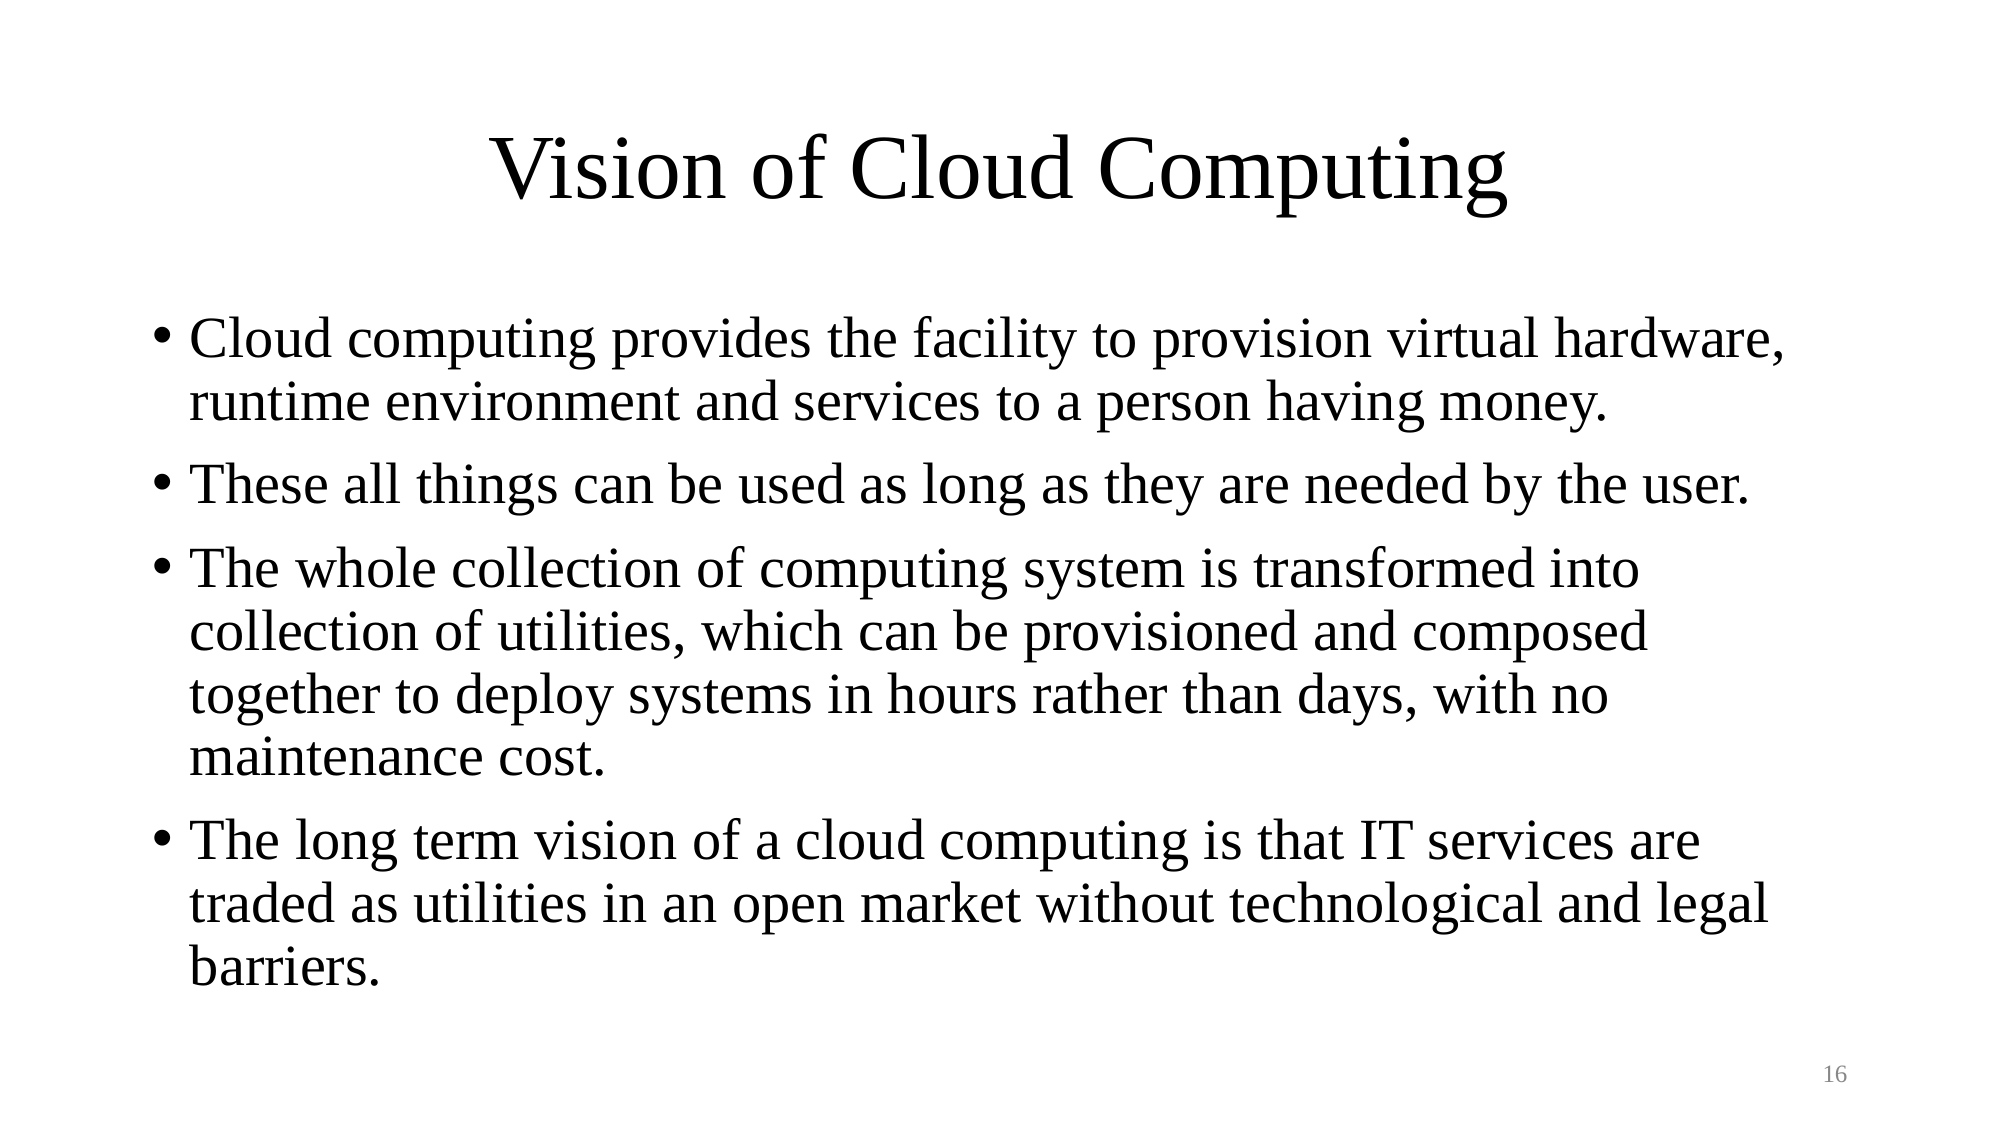

# Vision of Cloud Computing
Cloud computing provides the facility to provision virtual hardware, runtime environment and services to a person having money.
These all things can be used as long as they are needed by the user.
The whole collection of computing system is transformed into collection of utilities, which can be provisioned and composed together to deploy systems in hours rather than days, with no maintenance cost.
The long term vision of a cloud computing is that IT services are traded as utilities in an open market without technological and legal barriers.

16